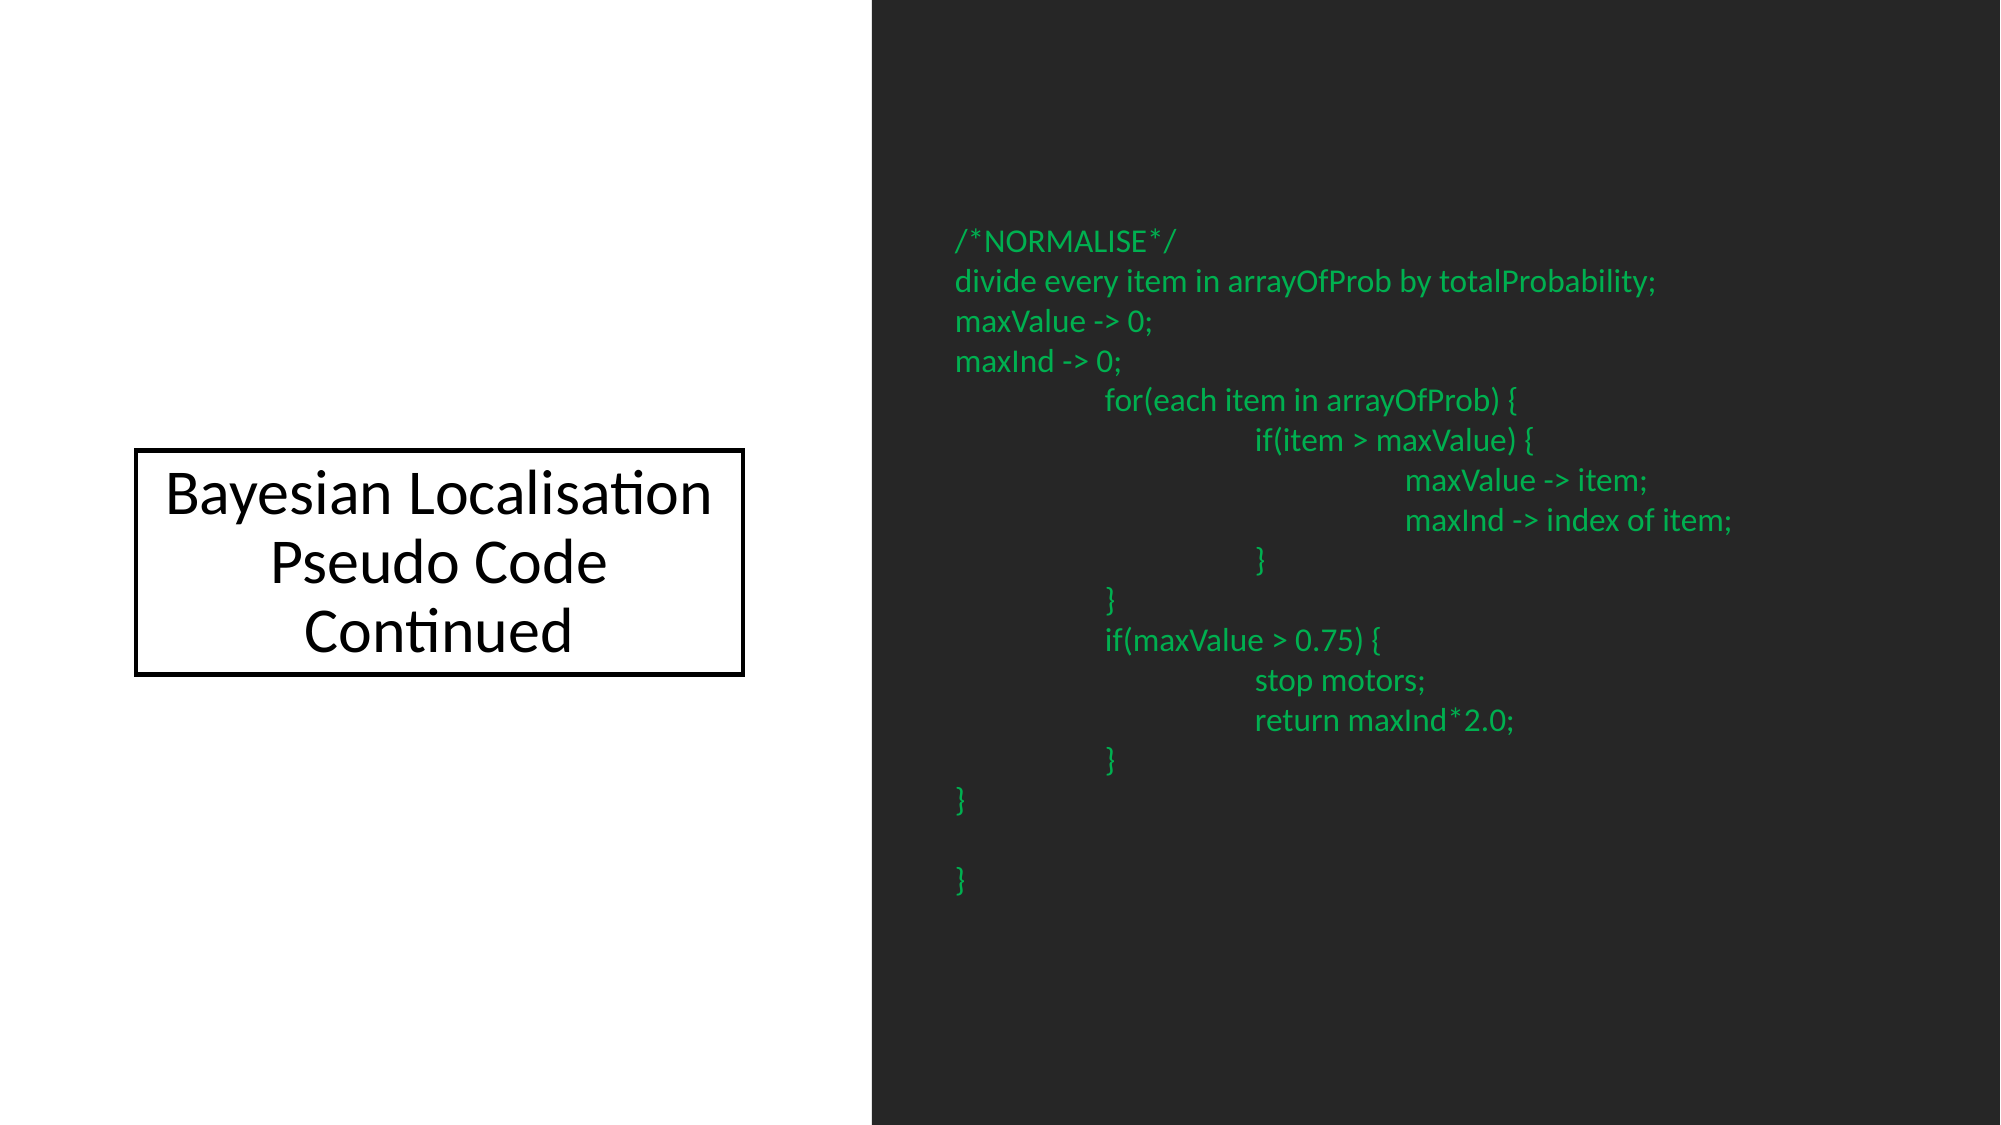

/*NORMALISE*/
divide every item in arrayOfProb by totalProbability;
maxValue -> 0;
maxInd -> 0;
	for(each item in arrayOfProb) {
		if(item > maxValue) {
			maxValue -> item;
			maxInd -> index of item;
		}
	}
	if(maxValue > 0.75) {
		stop motors;
		return maxInd*2.0;
	}
}

}
# Bayesian Localisation Pseudo Code Continued